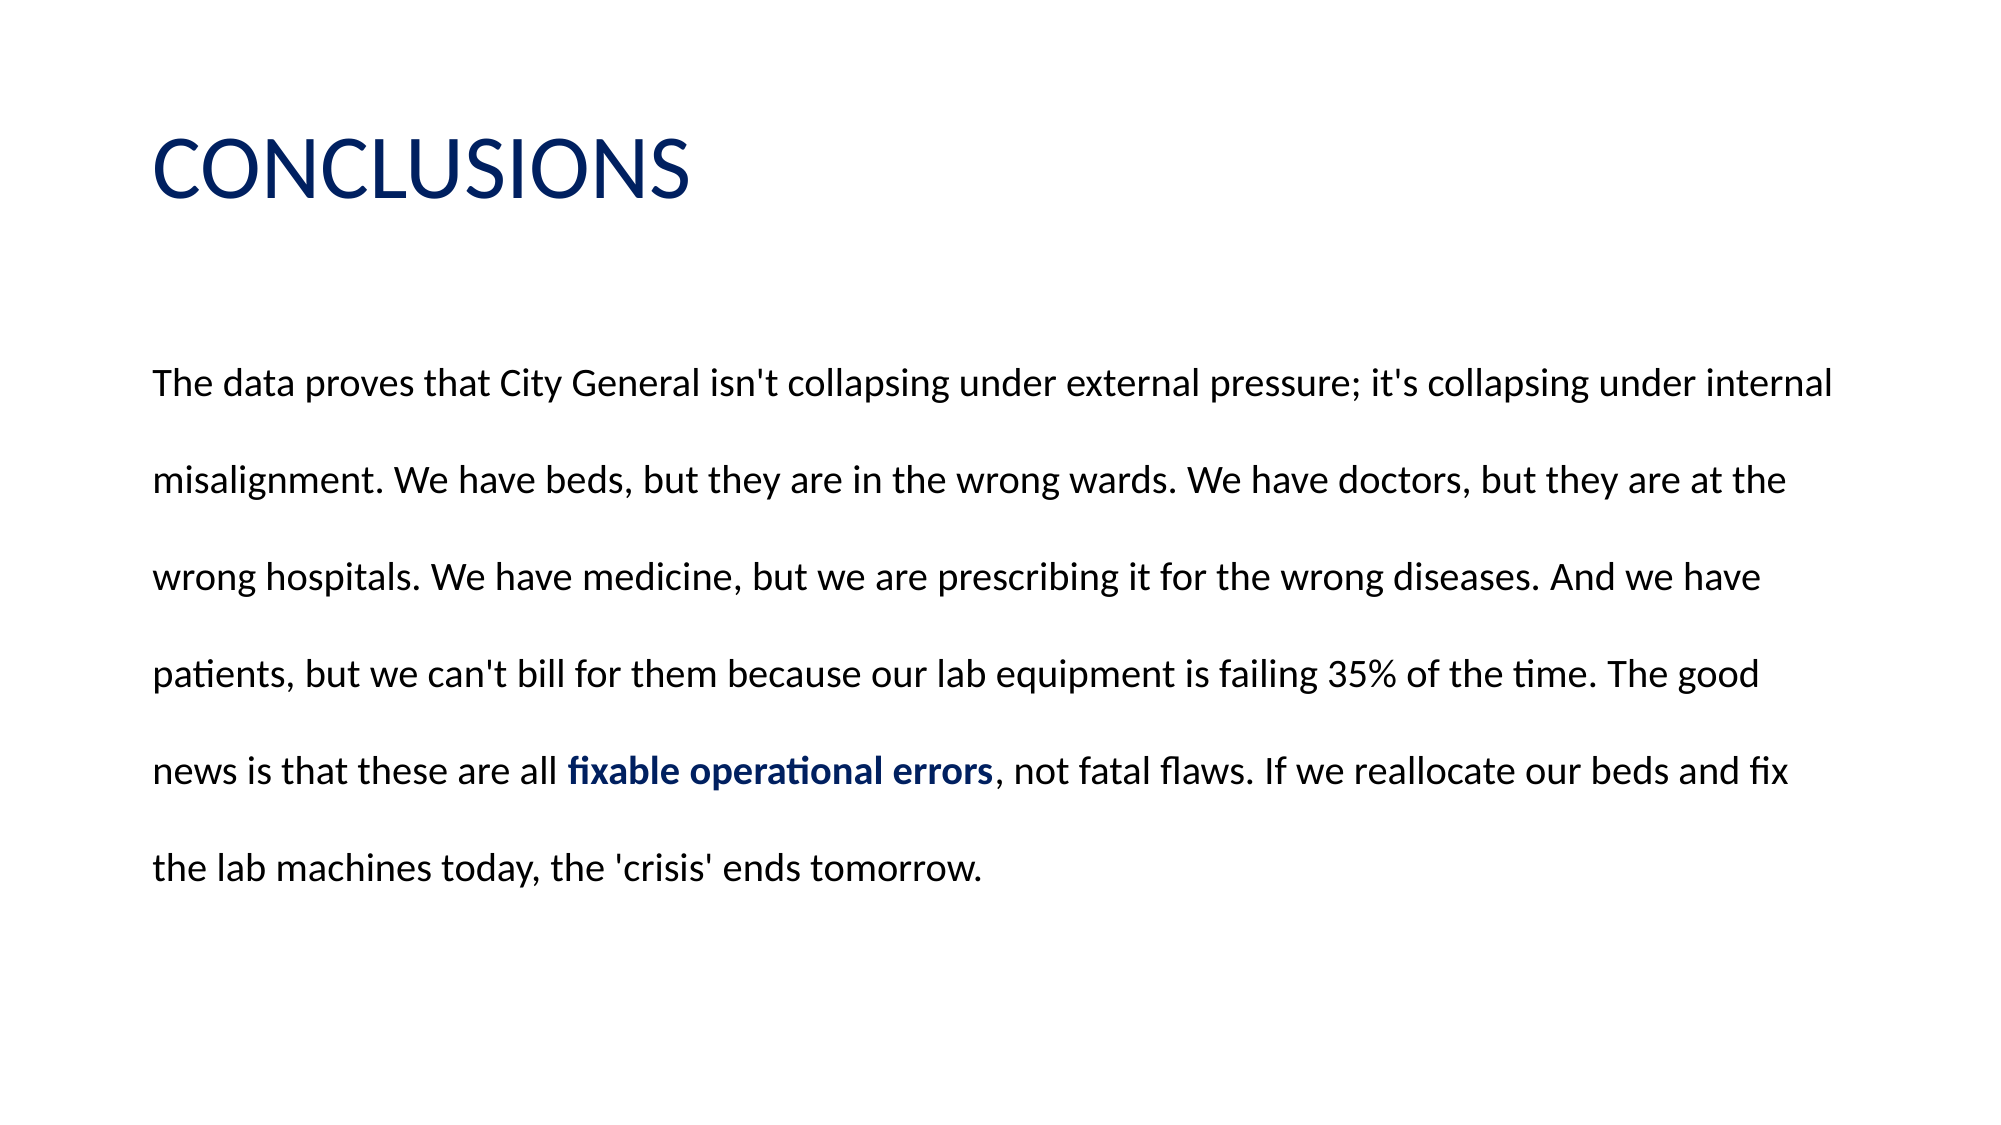

# CONCLUSIONS
The data proves that City General isn't collapsing under external pressure; it's collapsing under internal misalignment. We have beds, but they are in the wrong wards. We have doctors, but they are at the wrong hospitals. We have medicine, but we are prescribing it for the wrong diseases. And we have patients, but we can't bill for them because our lab equipment is failing 35% of the time. The good news is that these are all fixable operational errors, not fatal flaws. If we reallocate our beds and fix the lab machines today, the 'crisis' ends tomorrow.